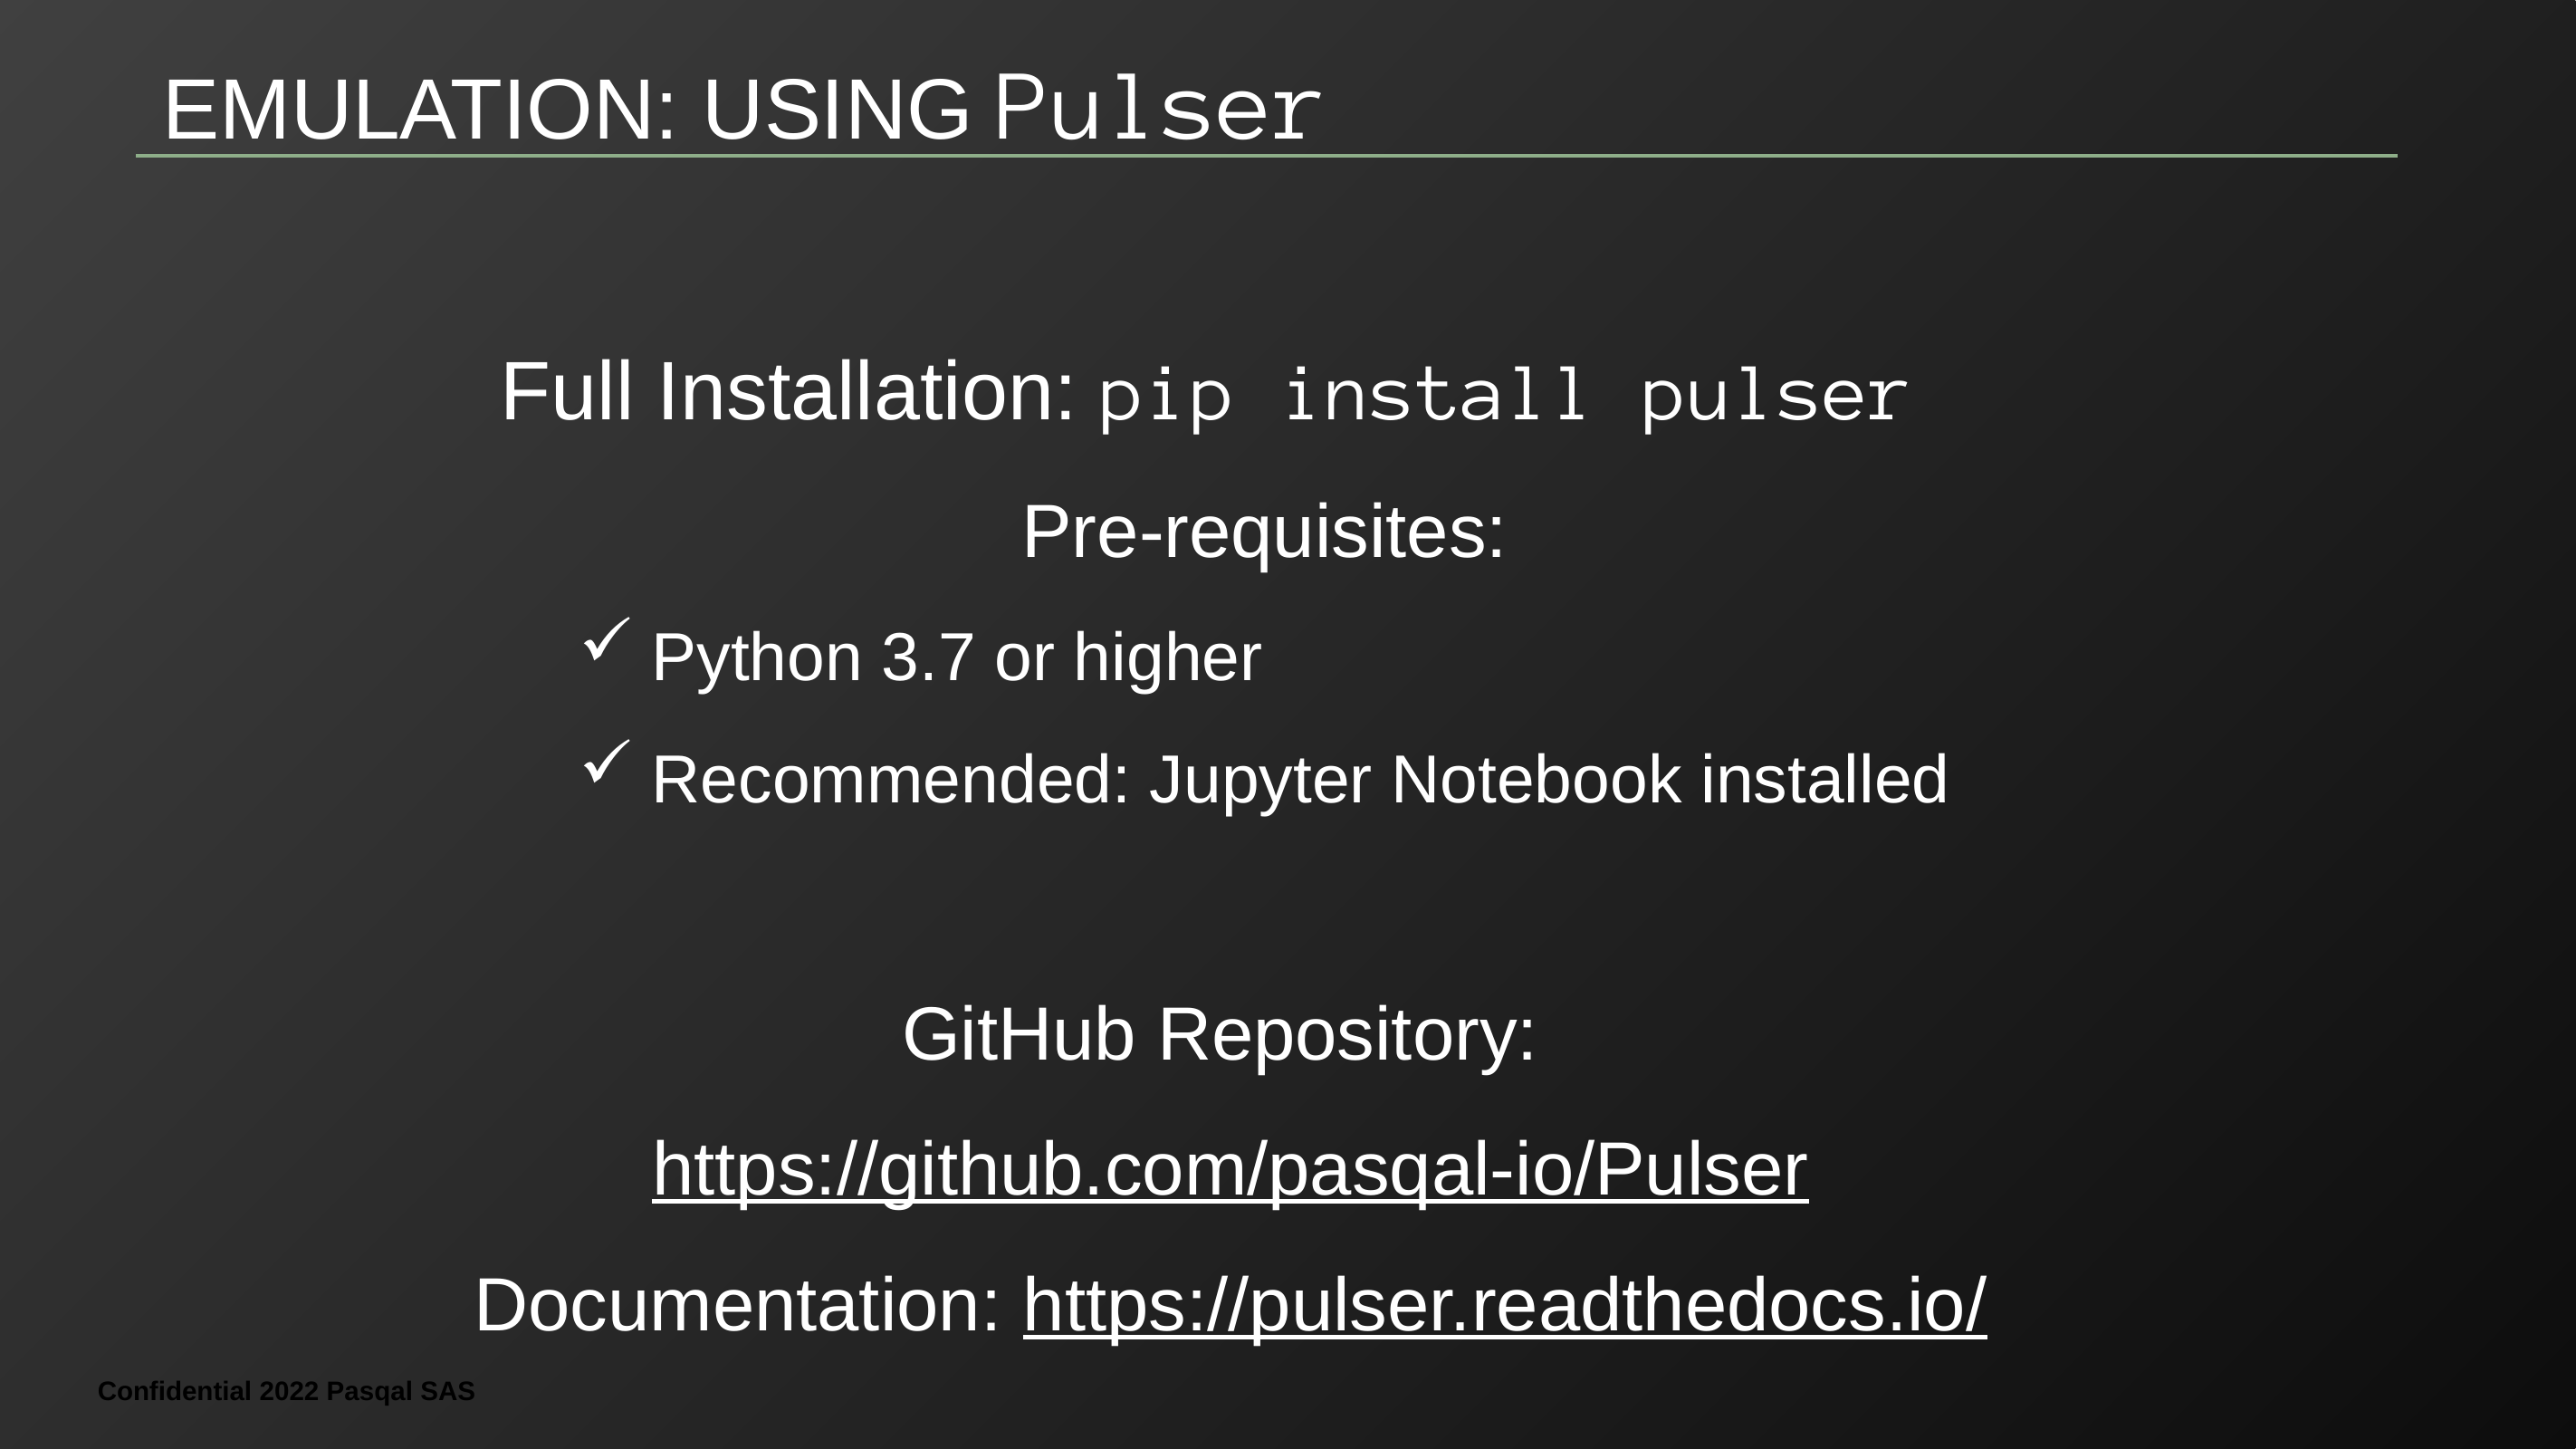

EMULATION: using Pulser
Full Installation: pip install pulser
Pre-requisites:
Python 3.7 or higher
Recommended: Jupyter Notebook installed

GitHub Repository: https://github.com/pasqal-io/Pulser
Documentation: https://pulser.readthedocs.io/
Confidential 2022 Pasqal SAS